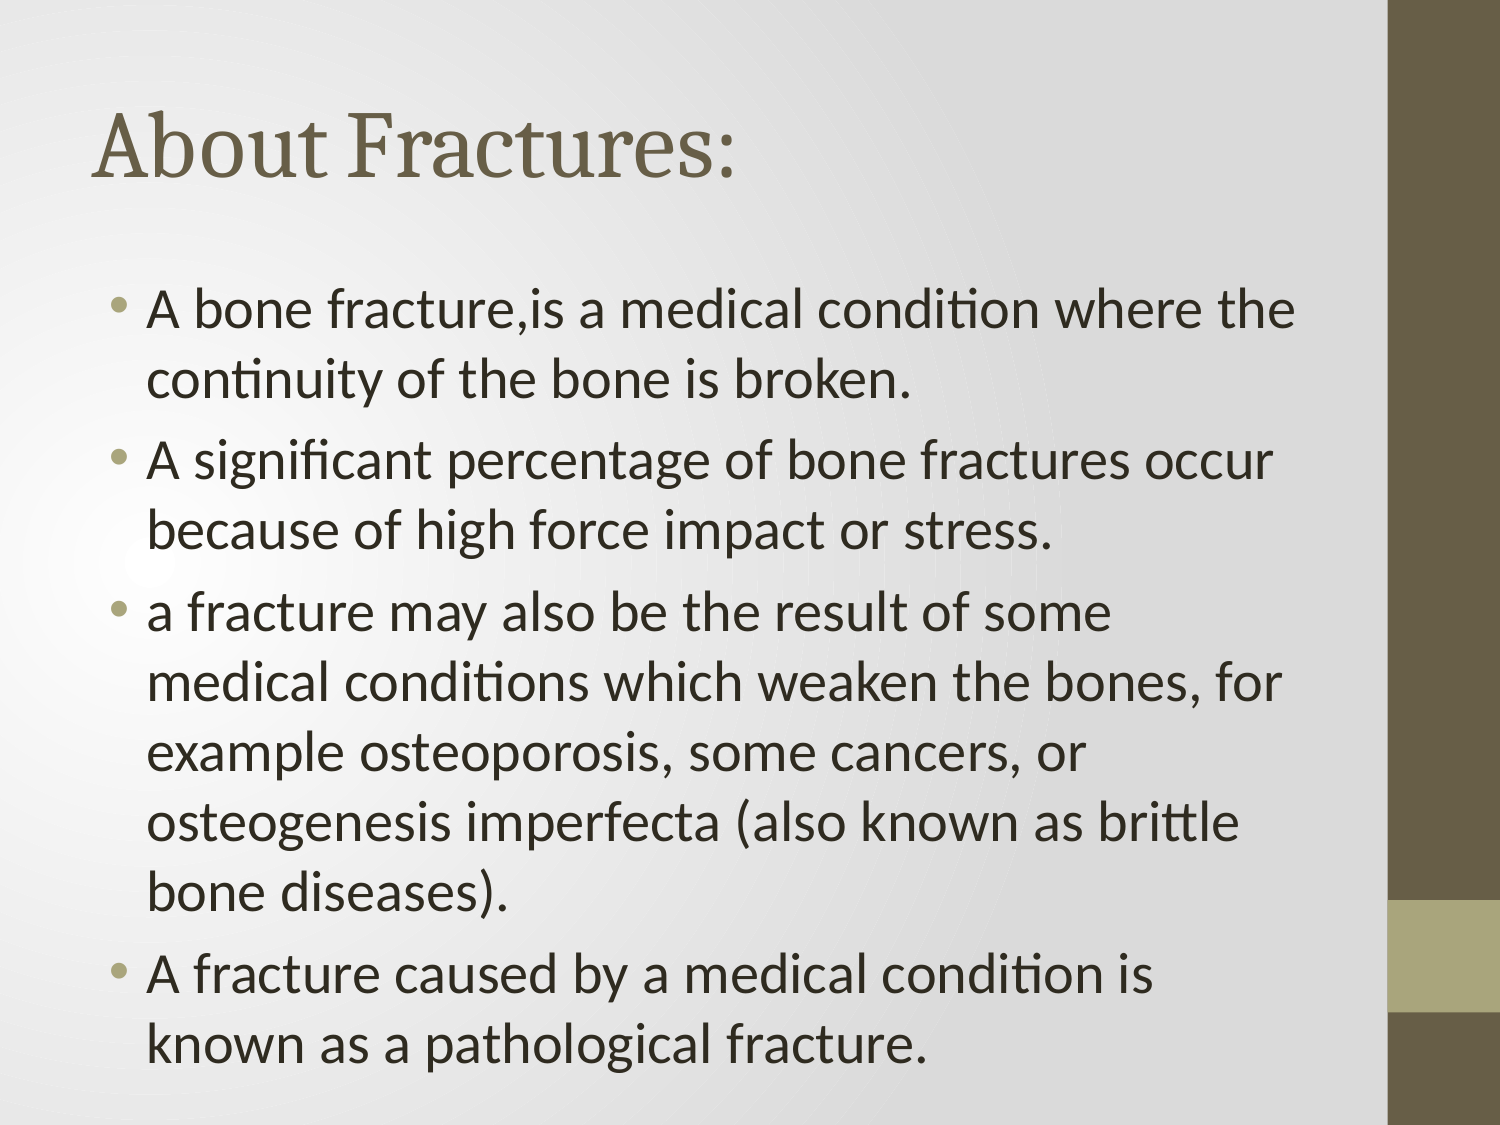

# About Fractures:
A bone fracture,is a medical condition where the continuity of the bone is broken.
A significant percentage of bone fractures occur because of high force impact or stress.
a fracture may also be the result of some medical conditions which weaken the bones, for example osteoporosis, some cancers, or osteogenesis imperfecta (also known as brittle bone diseases).
A fracture caused by a medical condition is known as a pathological fracture.